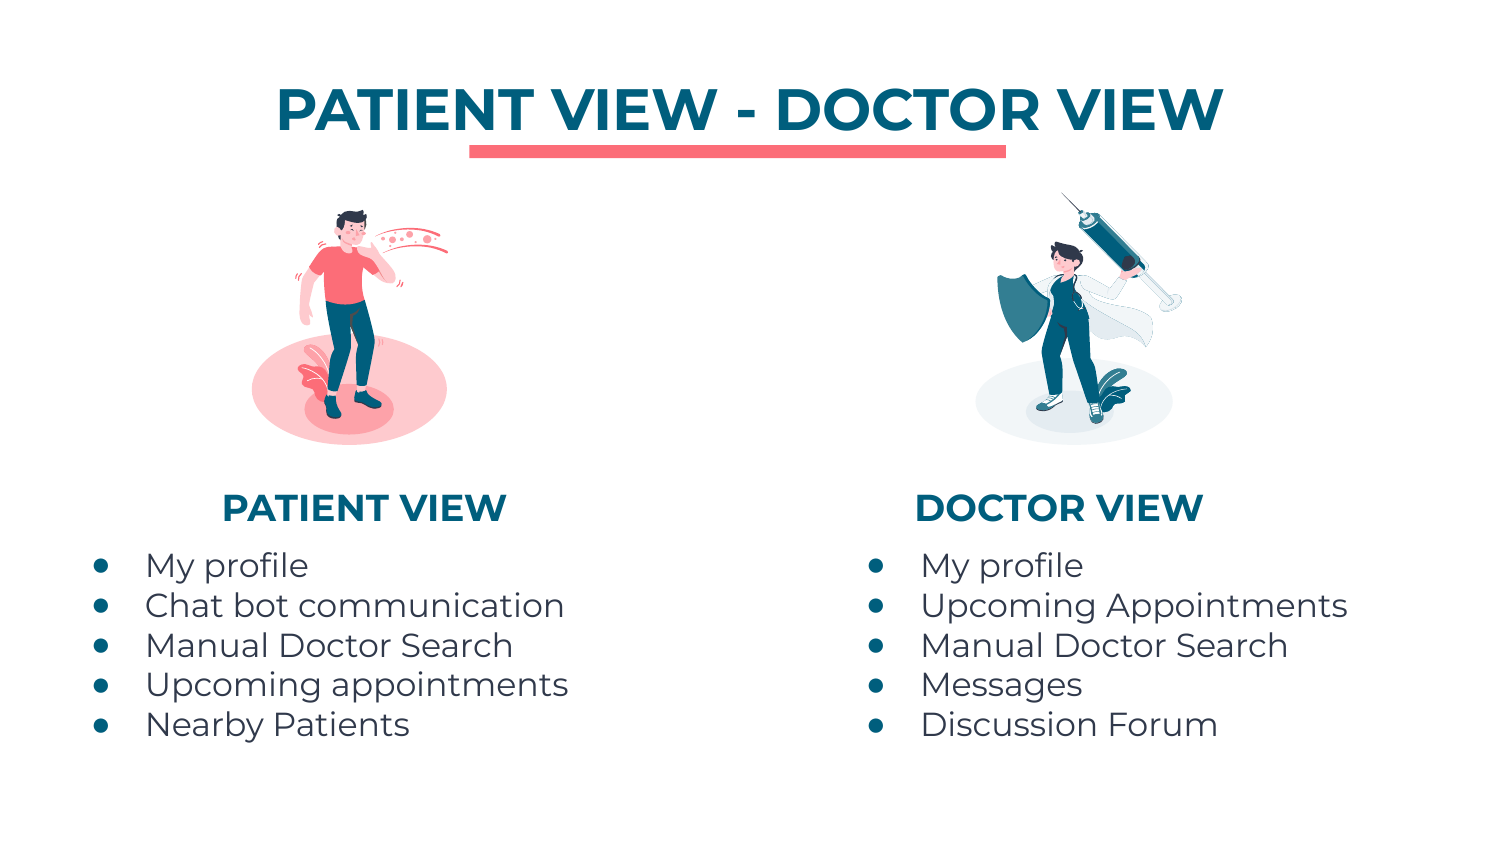

# PATIENT VIEW - DOCTOR VIEW

PATIENT VIEW
DOCTOR VIEW
My profile
Chat bot communication
Manual Doctor Search
Upcoming appointments
Nearby Patients
My profile
Upcoming Appointments
Manual Doctor Search
Messages
Discussion Forum